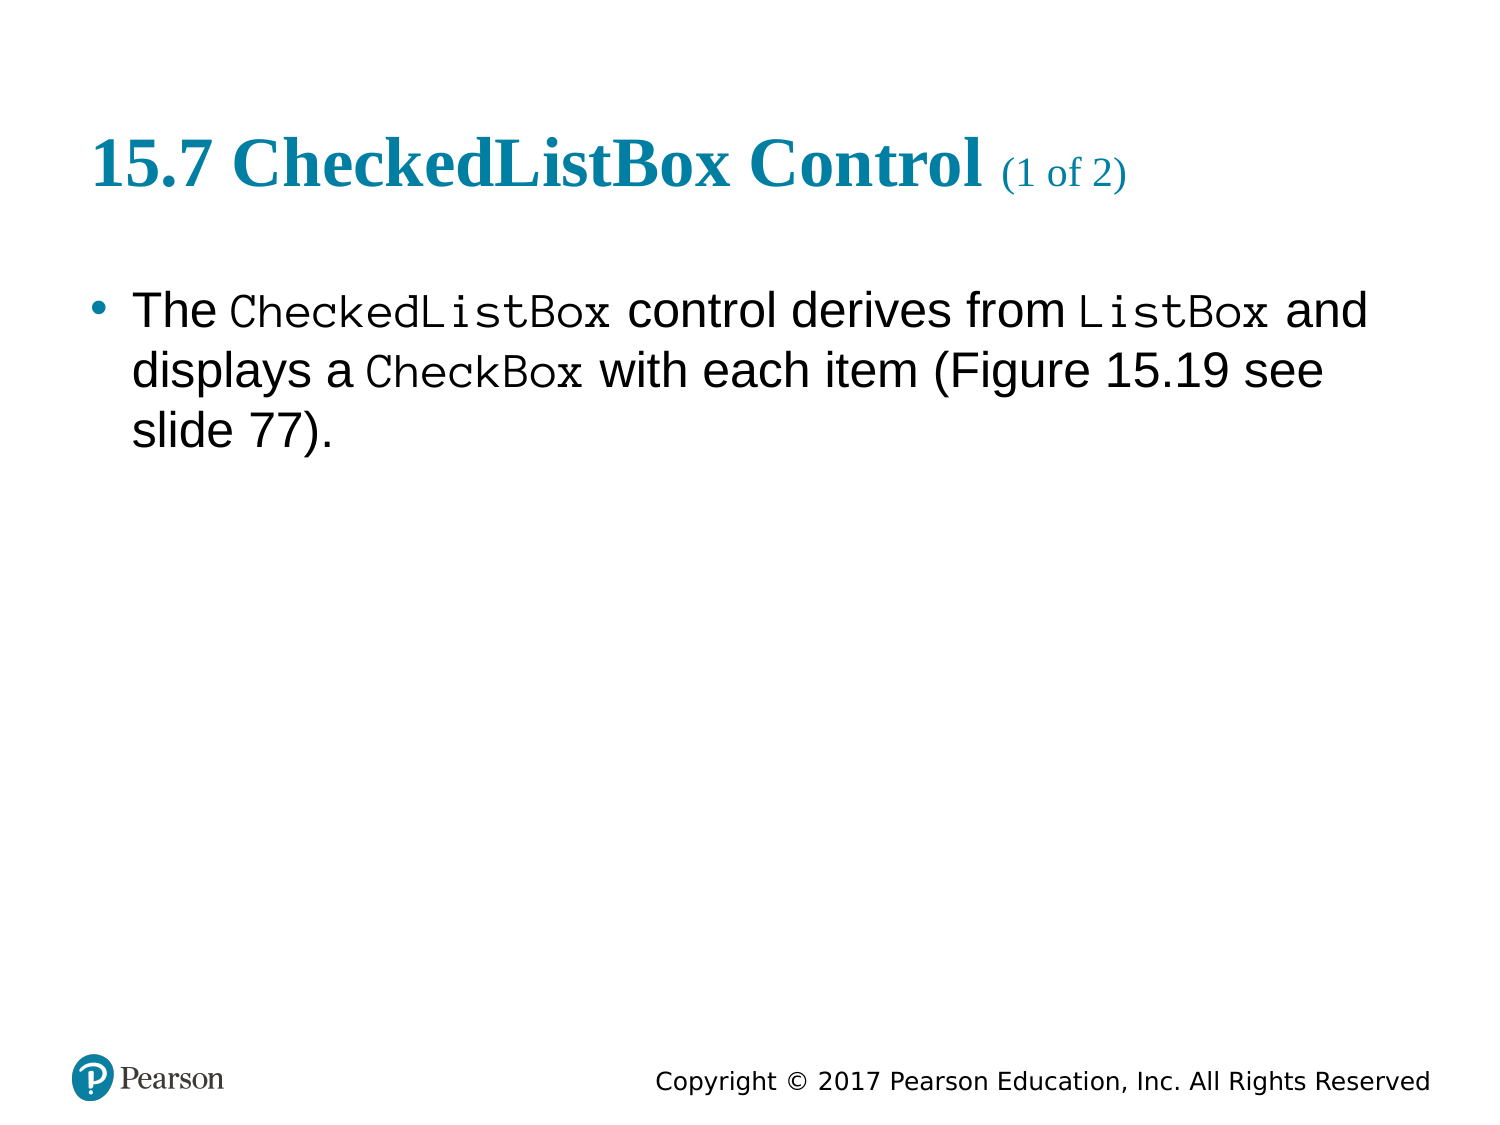

# 15.7 CheckedListBox Control (1 of 2)
The CheckedListBox control derives from ListBox and displays a CheckBox with each item (Figure 15.19 see slide 77).